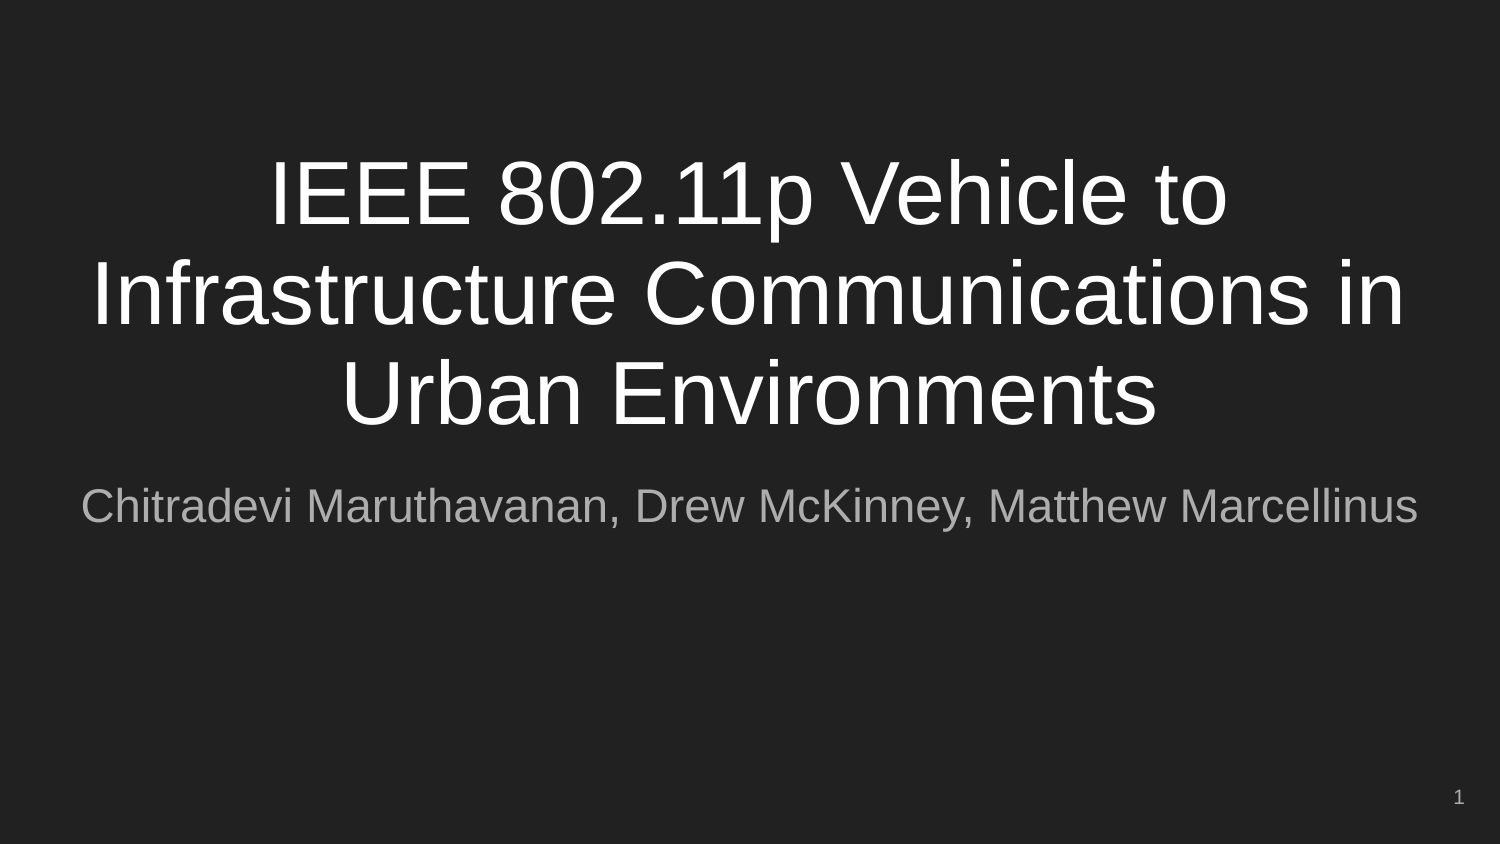

# IEEE 802.11p Vehicle to Infrastructure Communications in Urban Environments
Chitradevi Maruthavanan, Drew McKinney, Matthew Marcellinus

1